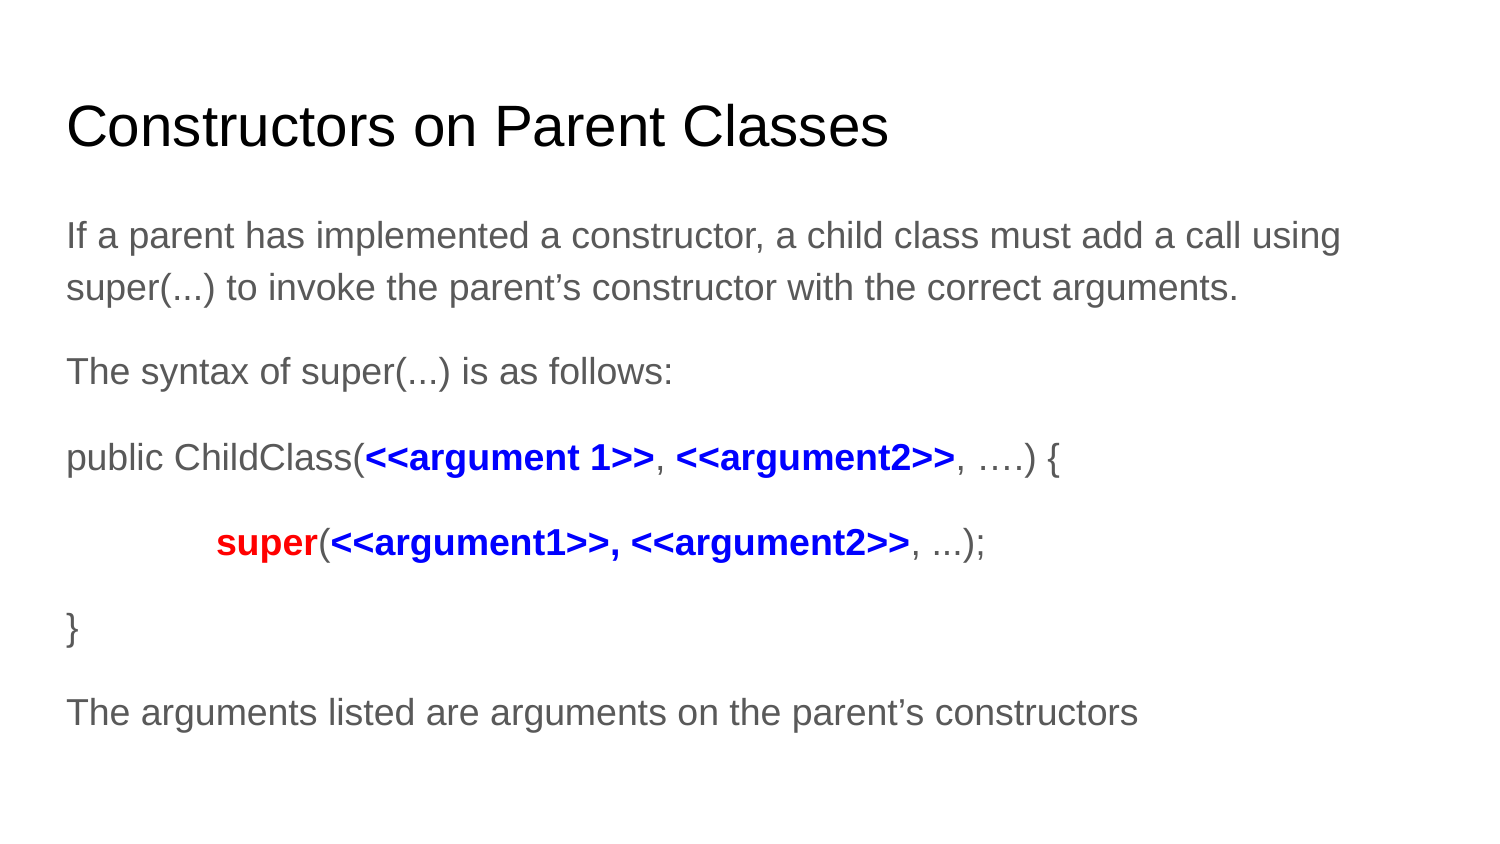

# Constructors on Parent Classes
If a parent has implemented a constructor, a child class must add a call using super(...) to invoke the parent’s constructor with the correct arguments.
The syntax of super(...) is as follows:
public ChildClass(<<argument 1>>, <<argument2>>, ….) {
	super(<<argument1>>, <<argument2>>, ...);
}
The arguments listed are arguments on the parent’s constructors